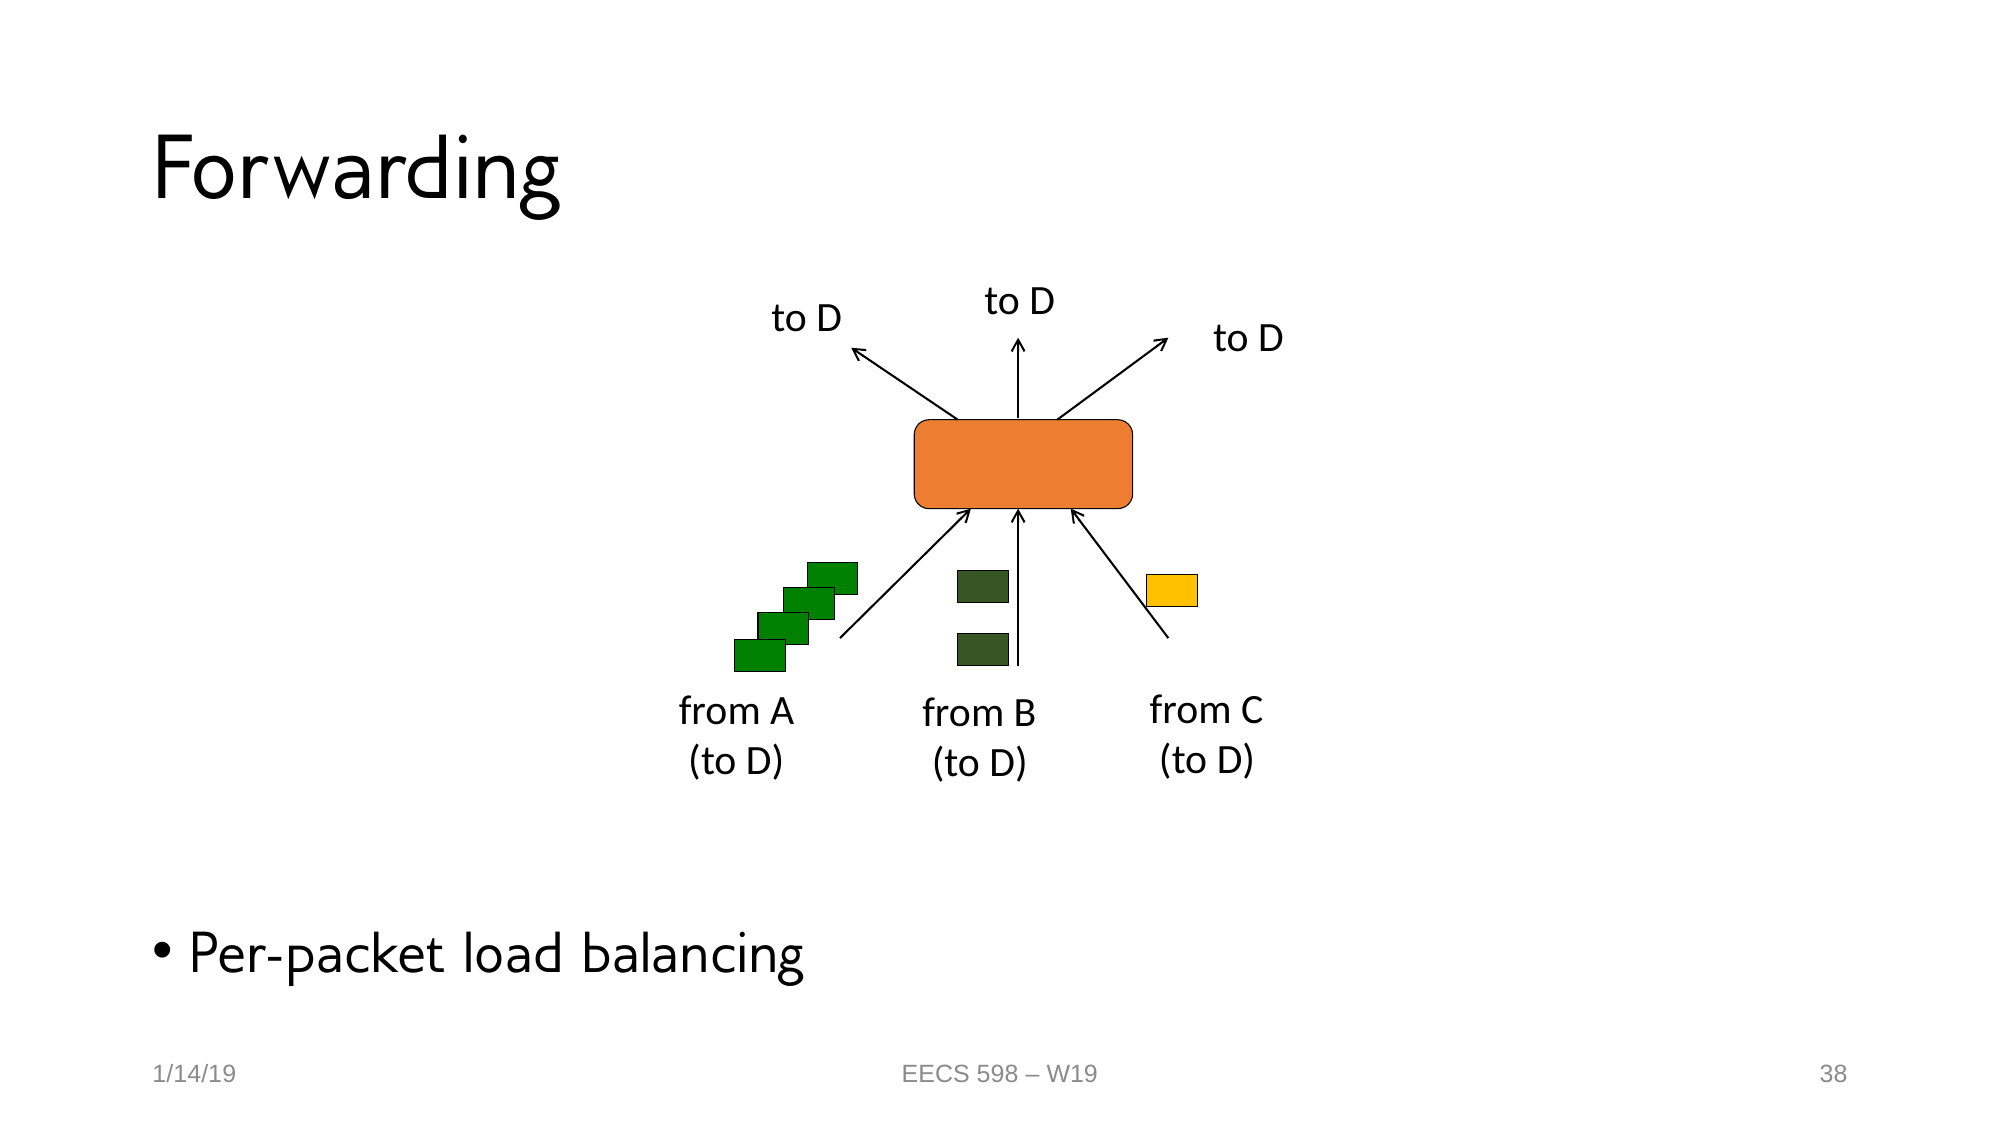

# Forwarding
to D
to D
to D

Per-packet load balancing

from A
 (to D)

from B
 (to D)

from C
 (to D)
1/14/19
EECS 598 – W19
38